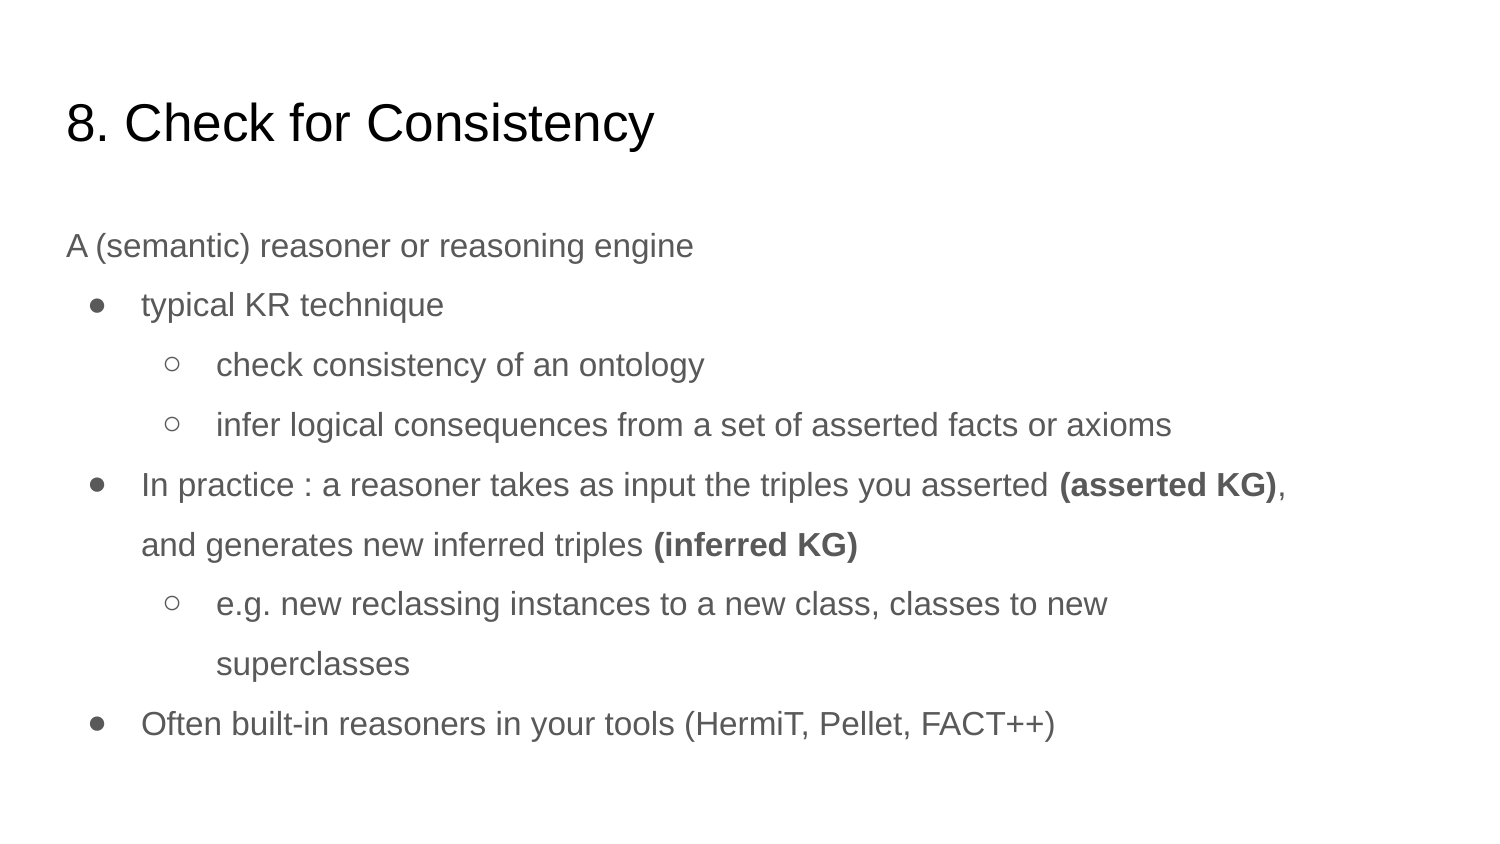

# 8. Check for Consistency
A (semantic) reasoner or reasoning engine
typical KR technique
check consistency of an ontology
infer logical consequences from a set of asserted facts or axioms
In practice : a reasoner takes as input the triples you asserted (asserted KG), and generates new inferred triples (inferred KG)
e.g. new reclassing instances to a new class, classes to new superclasses
Often built-in reasoners in your tools (HermiT, Pellet, FACT++)